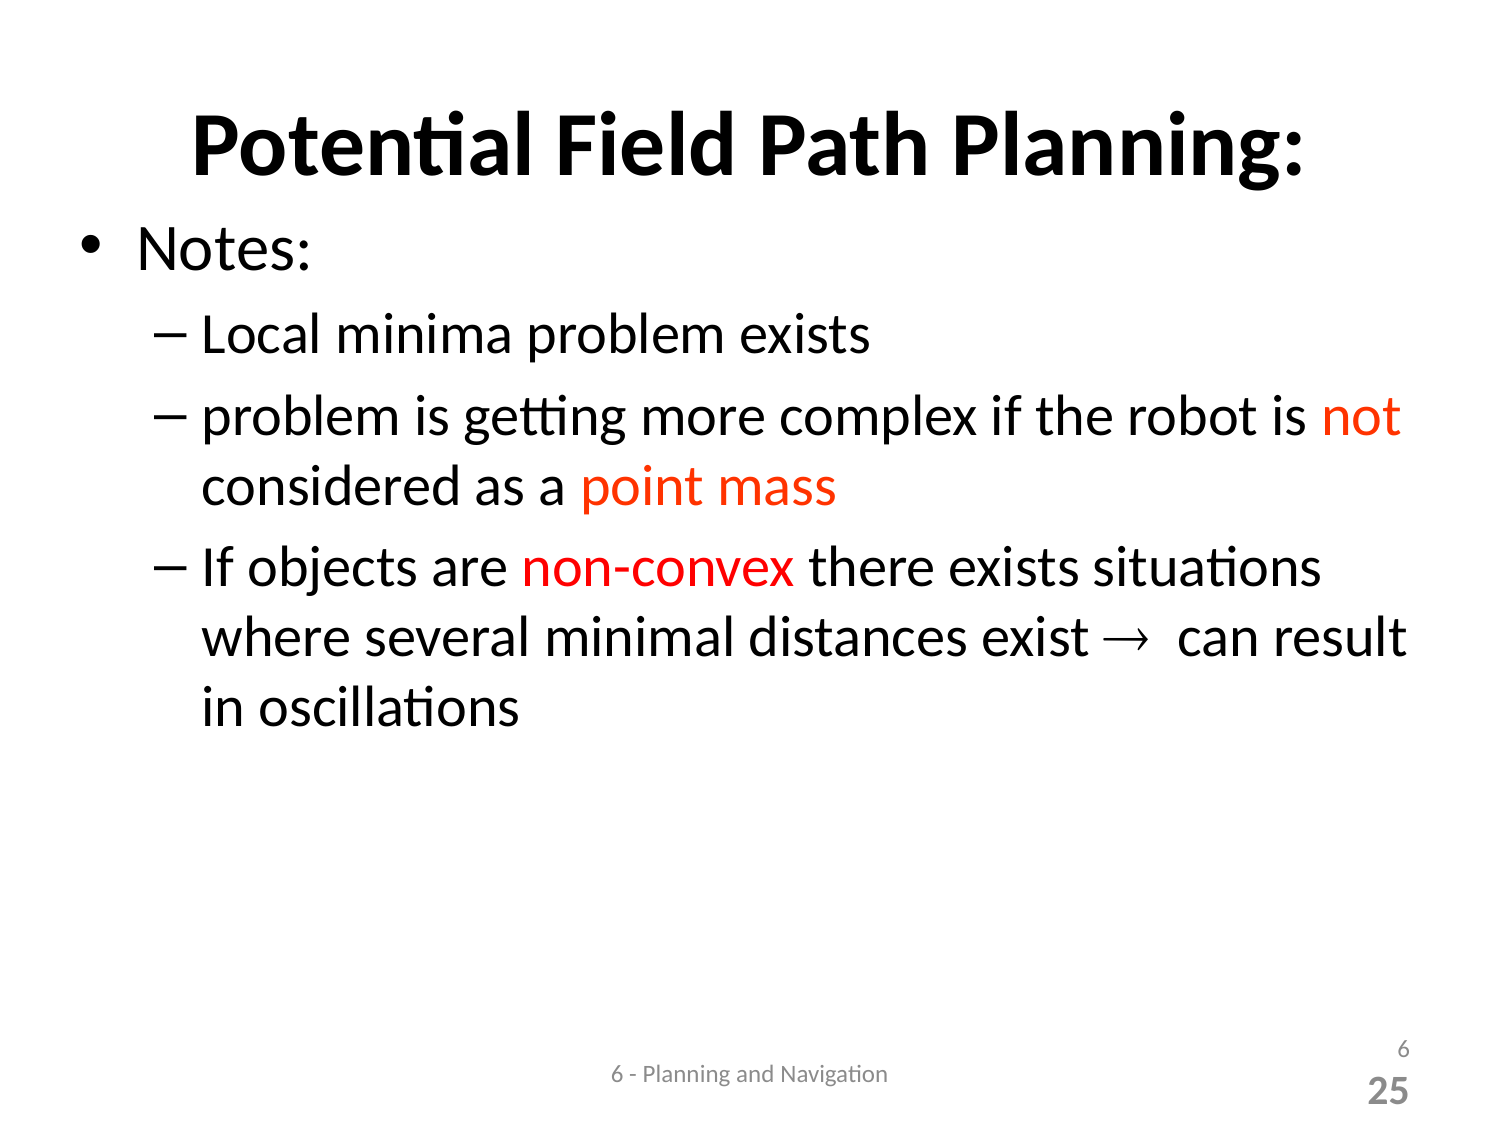

# Potential Field Path Planning:
Notes:
Local minima problem exists
problem is getting more complex if the robot is not considered as a point mass
If objects are non-convex there exists situations where several minimal distances exist →  can result in oscillations

6 - Planning and Navigation
6
25